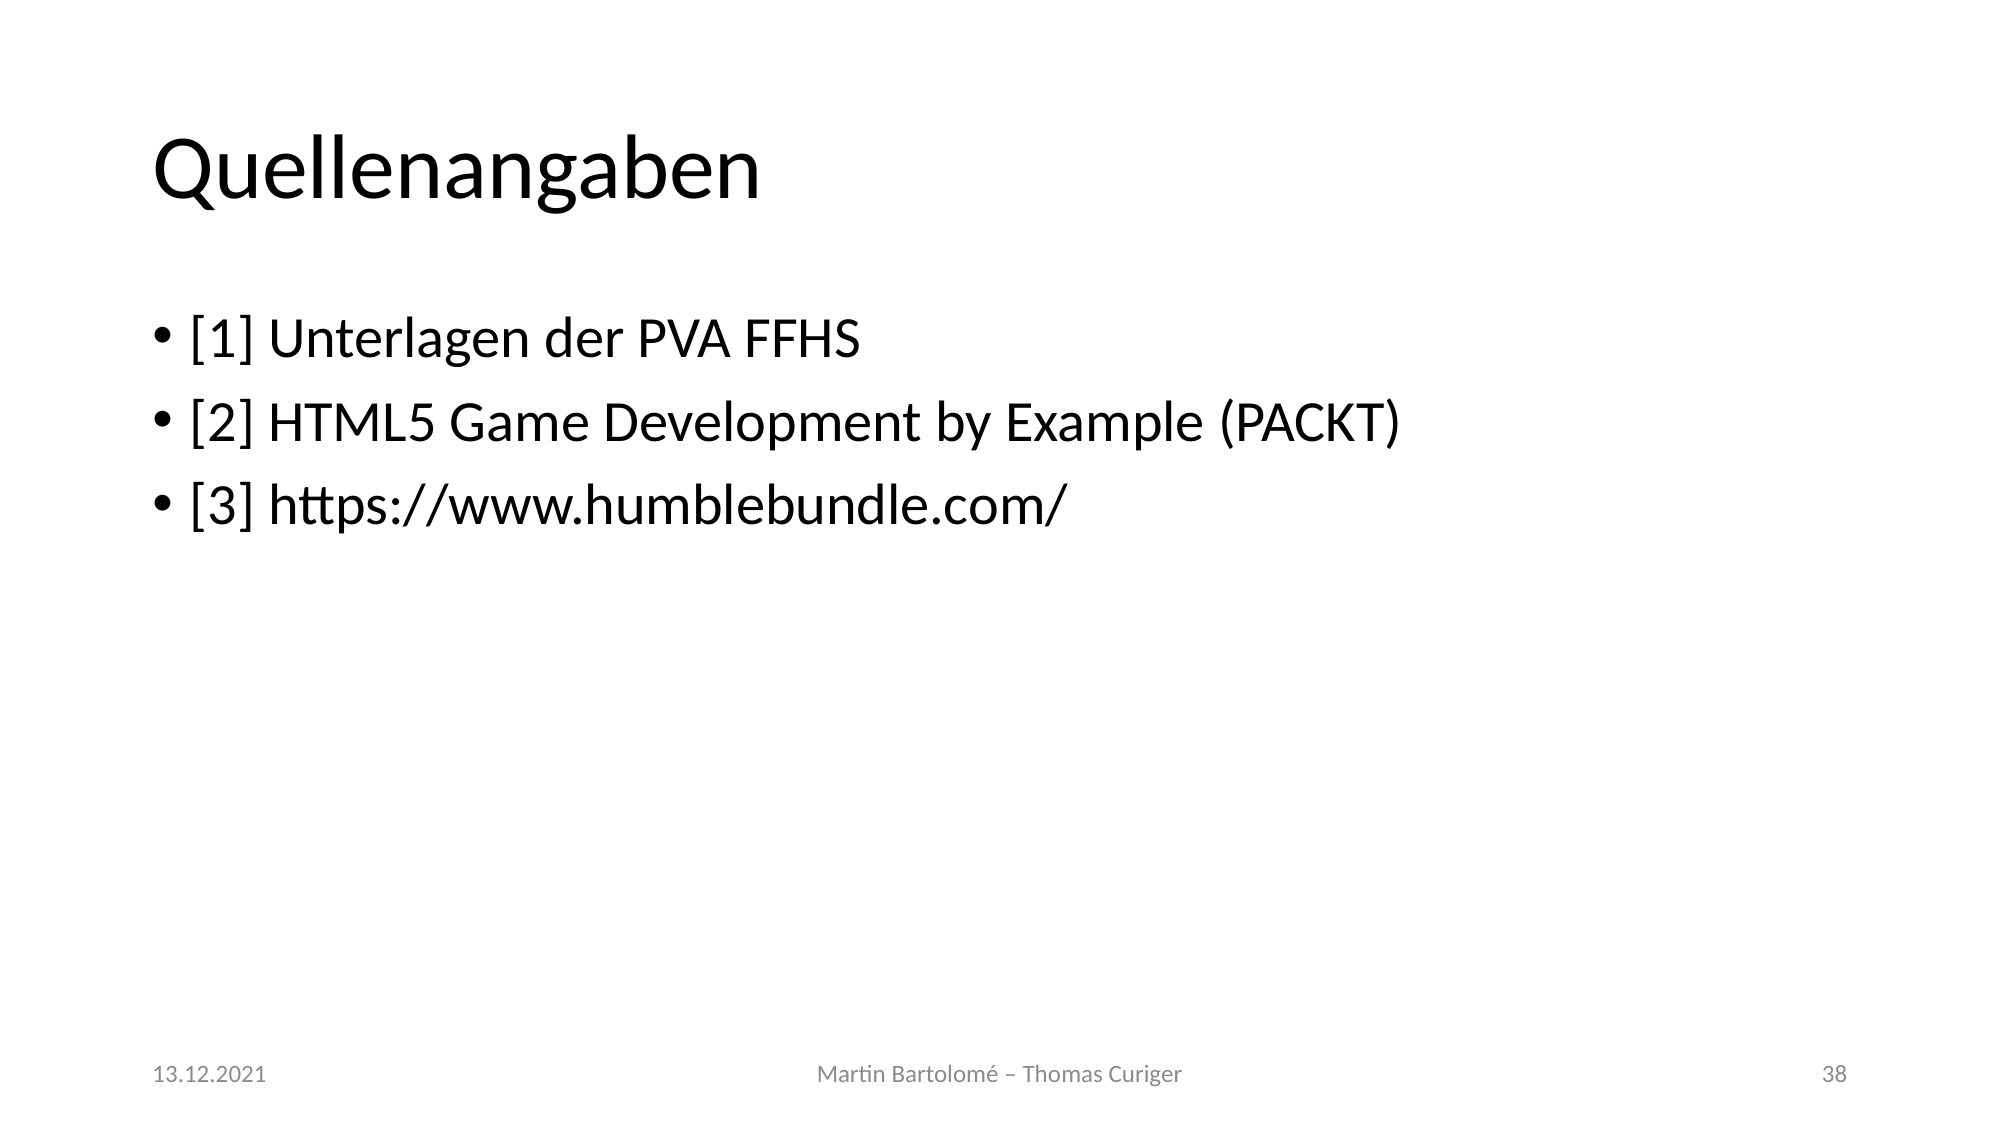

# Quellenangaben
[1] Unterlagen der PVA FFHS
[2] HTML5 Game Development by Example (PACKT)
[3] https://www.humblebundle.com/
13.12.2021
Martin Bartolomé – Thomas Curiger
38